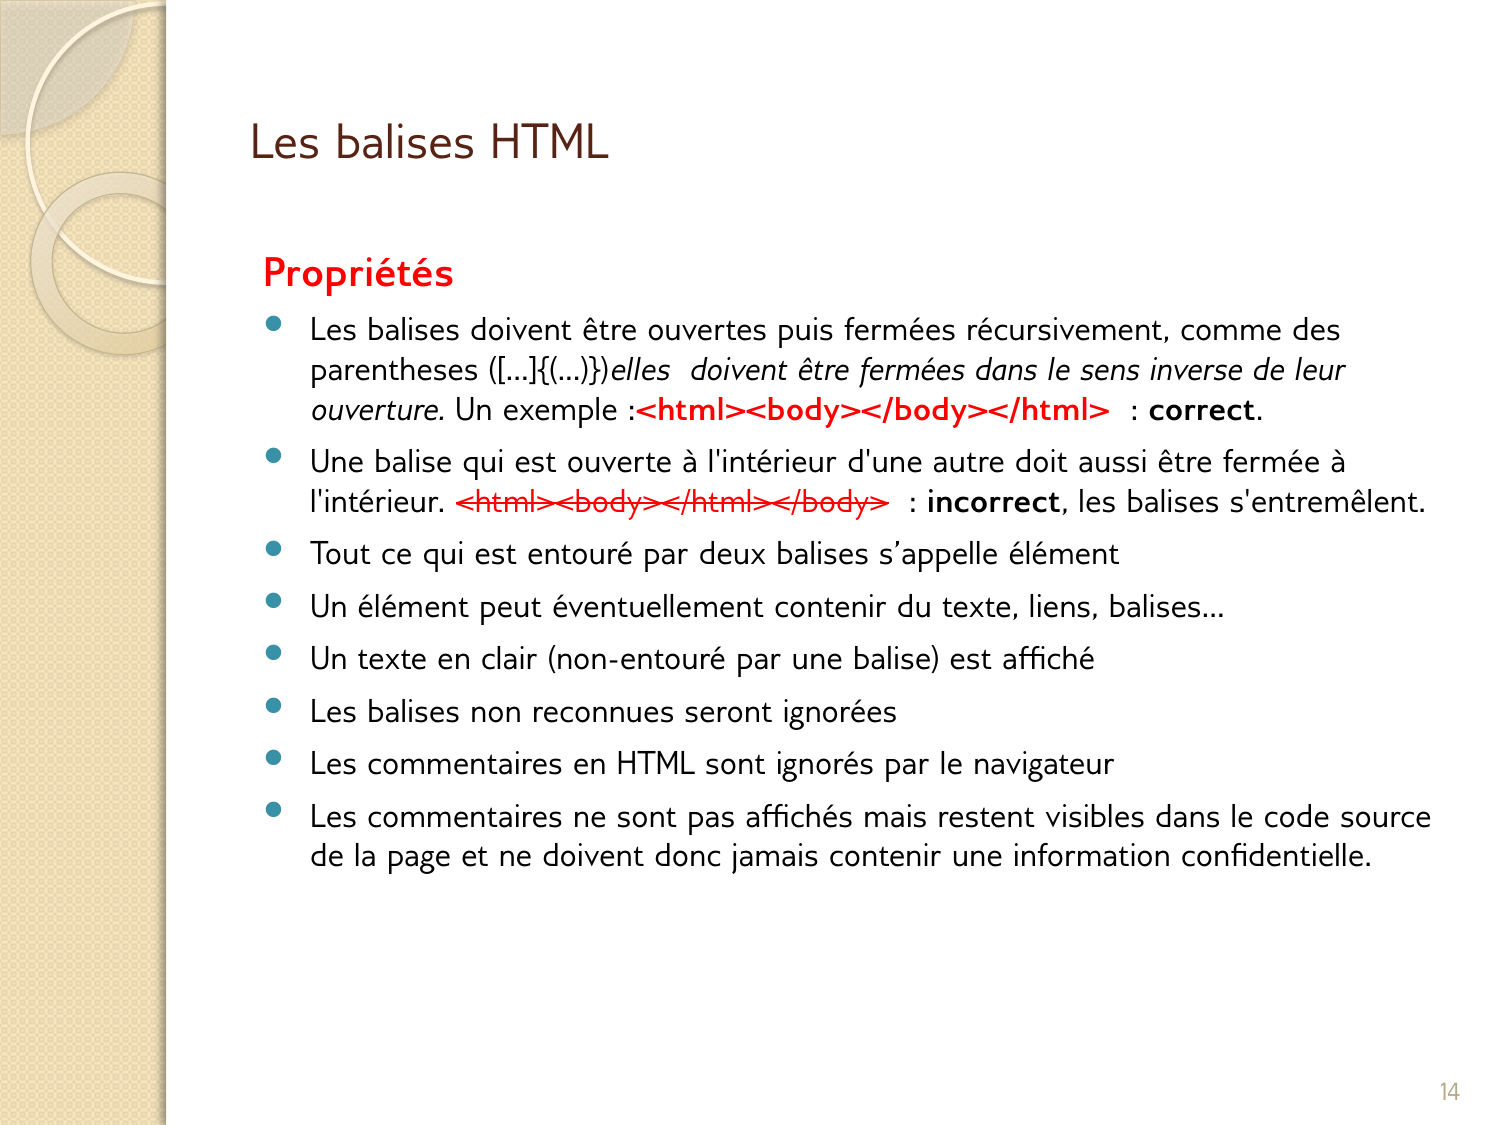

# Les balises HTML
Propriétés
Les balises doivent être ouvertes puis fermées récursivement, comme des parentheses ([...]{(...)})elles  doivent être fermées dans le sens inverse de leur ouverture. Un exemple :<html><body></body></html>  : correct.
Une balise qui est ouverte à l'intérieur d'une autre doit aussi être fermée à l'intérieur. <html><body></html></body>  : incorrect, les balises s'entremêlent.
Tout ce qui est entouré par deux balises s’appelle élément
Un élément peut éventuellement contenir du texte, liens, balises...
Un texte en clair (non-entouré par une balise) est affiché
Les balises non reconnues seront ignorées
Les commentaires en HTML sont ignorés par le navigateur
Les commentaires ne sont pas affichés mais restent visibles dans le code source de la page et ne doivent donc jamais contenir une information confidentielle.
14